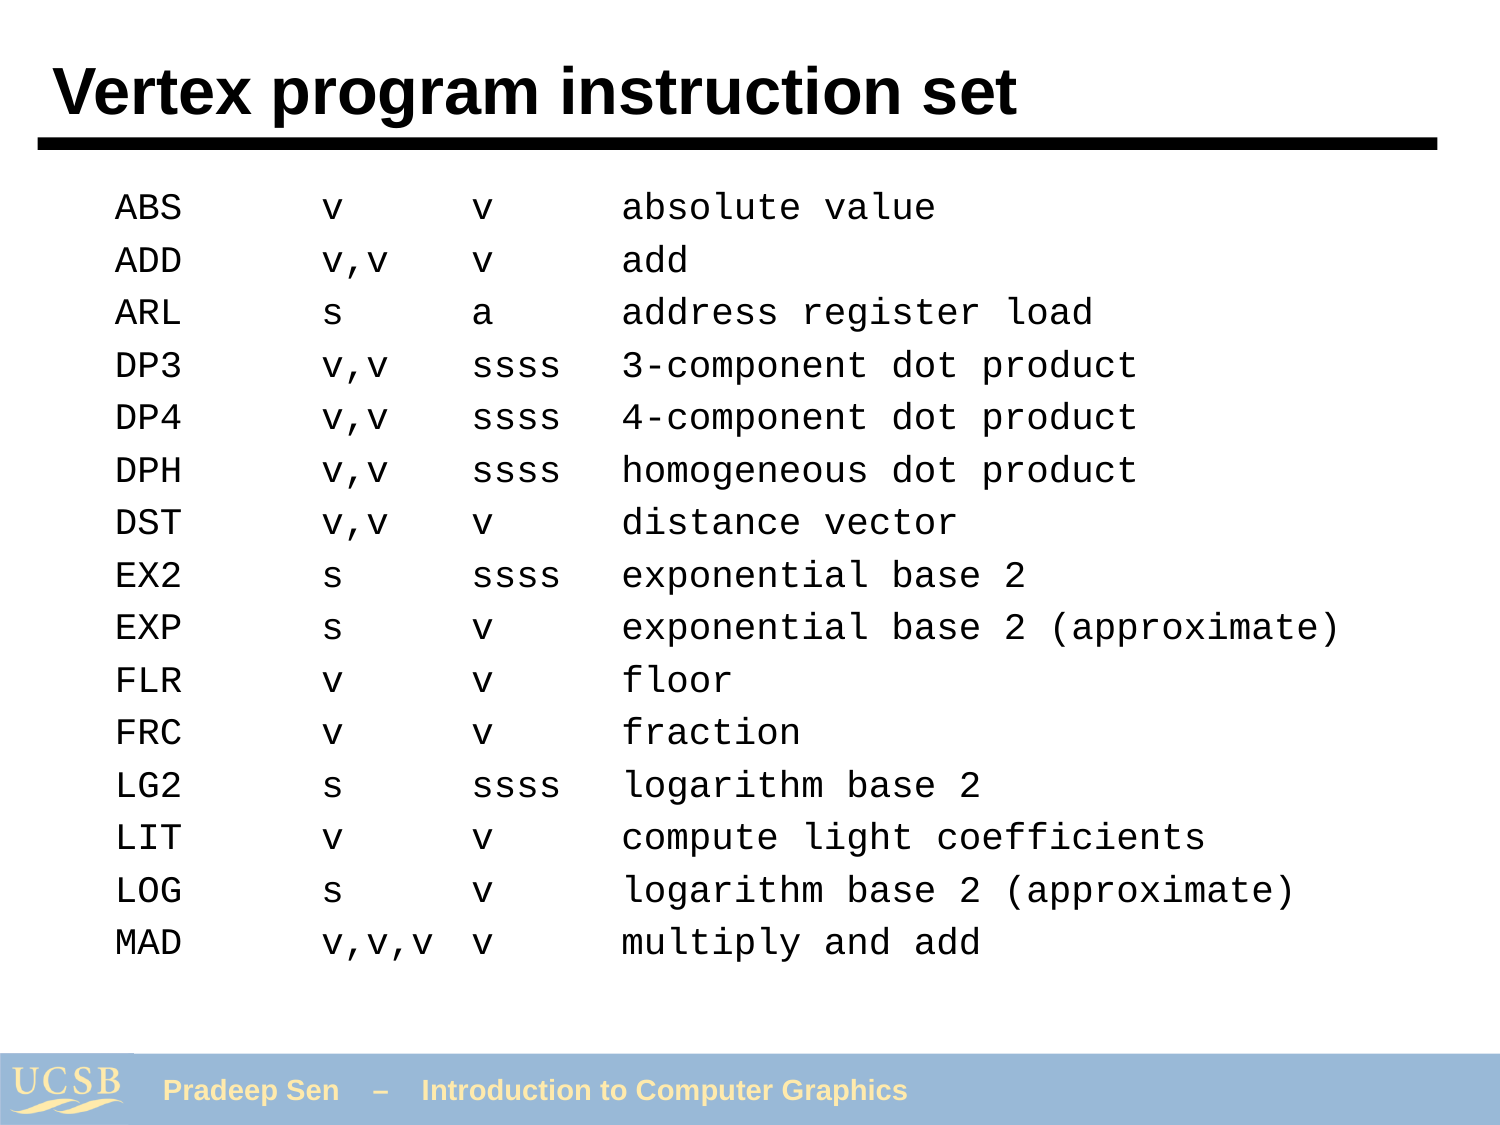

# Vertex program instruction set
ABS	v	v	absolute value
ADD	v,v	v	add
ARL	s	a	address register load
DP3	v,v	ssss	3-component dot product
DP4	v,v	ssss	4-component dot product
DPH	v,v	ssss	homogeneous dot product
DST	v,v	v	distance vector
EX2	s	ssss	exponential base 2
EXP	s	v	exponential base 2 (approximate)
FLR	v	v	floor
FRC	v	v	fraction
LG2	s	ssss	logarithm base 2
LIT	v	v	compute light coefficients
LOG	s	v	logarithm base 2 (approximate)
MAD	v,v,v	v	multiply and add